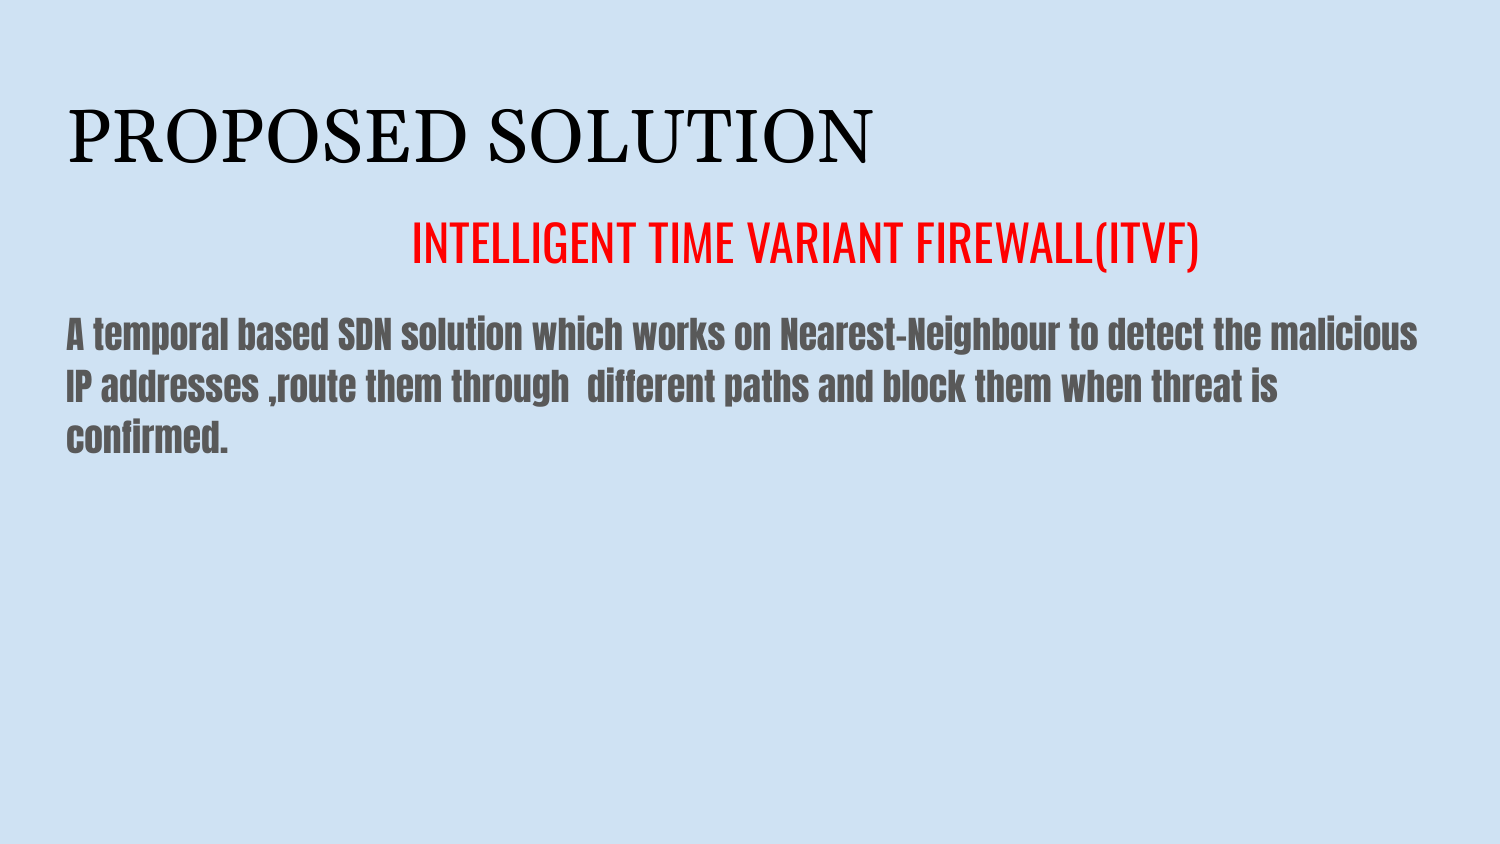

# PROPOSED SOLUTION
                              INTELLIGENT TIME VARIANT FIREWALL(ITVF)
A temporal based SDN solution which works on Nearest-Neighbour to detect the malicious IP addresses ,route them through  different paths and block them when threat is confirmed.